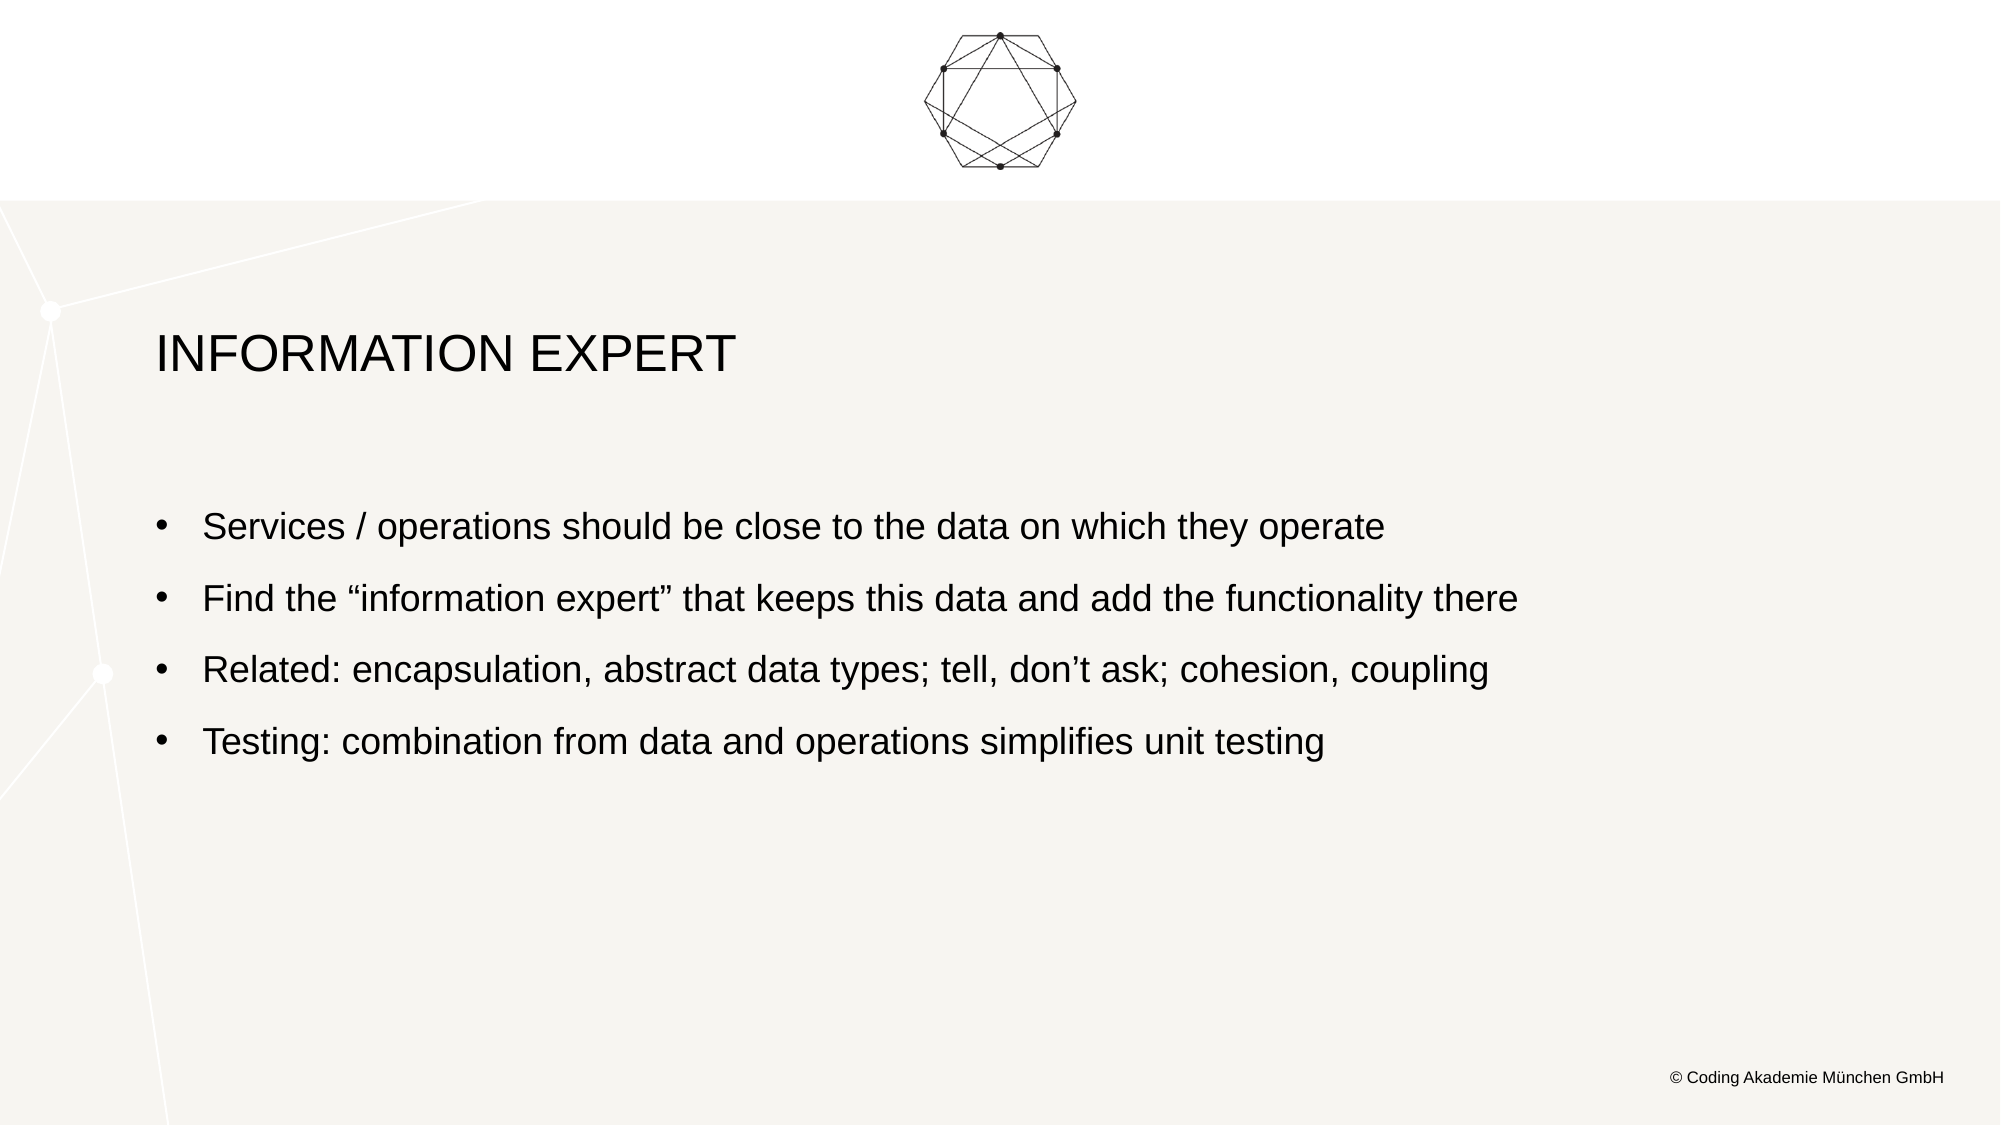

# Information expert
Services / operations should be close to the data on which they operate
Find the “information expert” that keeps this data and add the functionality there
Related: encapsulation, abstract data types; tell, don’t ask; cohesion, coupling
Testing: combination from data and operations simplifies unit testing
© Coding Akademie München GmbH